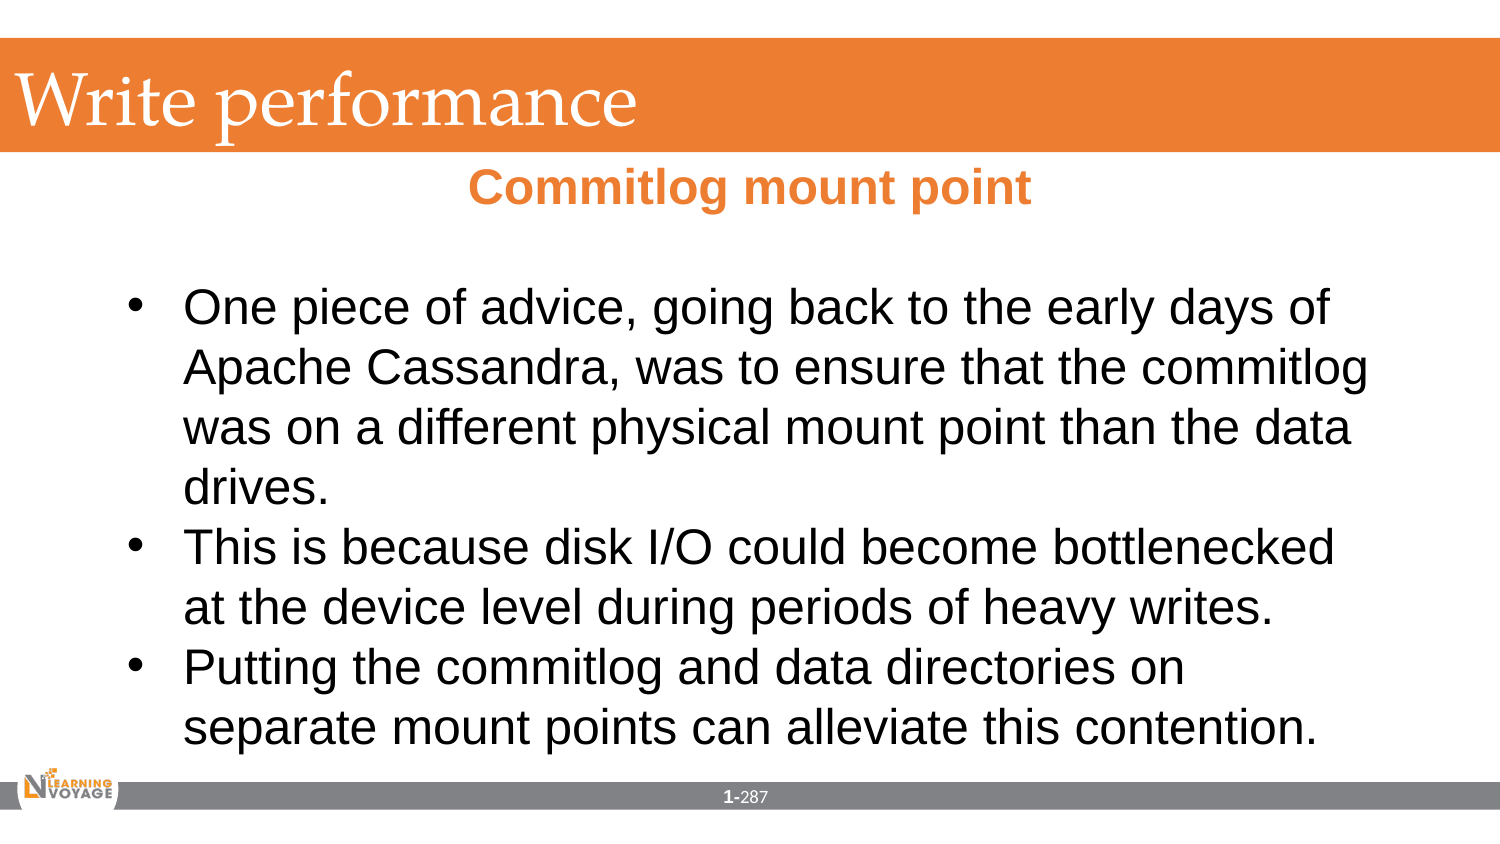

Write performance
Commitlog mount point

One piece of advice, going back to the early days of Apache Cassandra, was to ensure that the commitlog was on a different physical mount point than the data drives.
This is because disk I/O could become bottlenecked at the device level during periods of heavy writes.
Putting the commitlog and data directories on separate mount points can alleviate this contention.
1-287